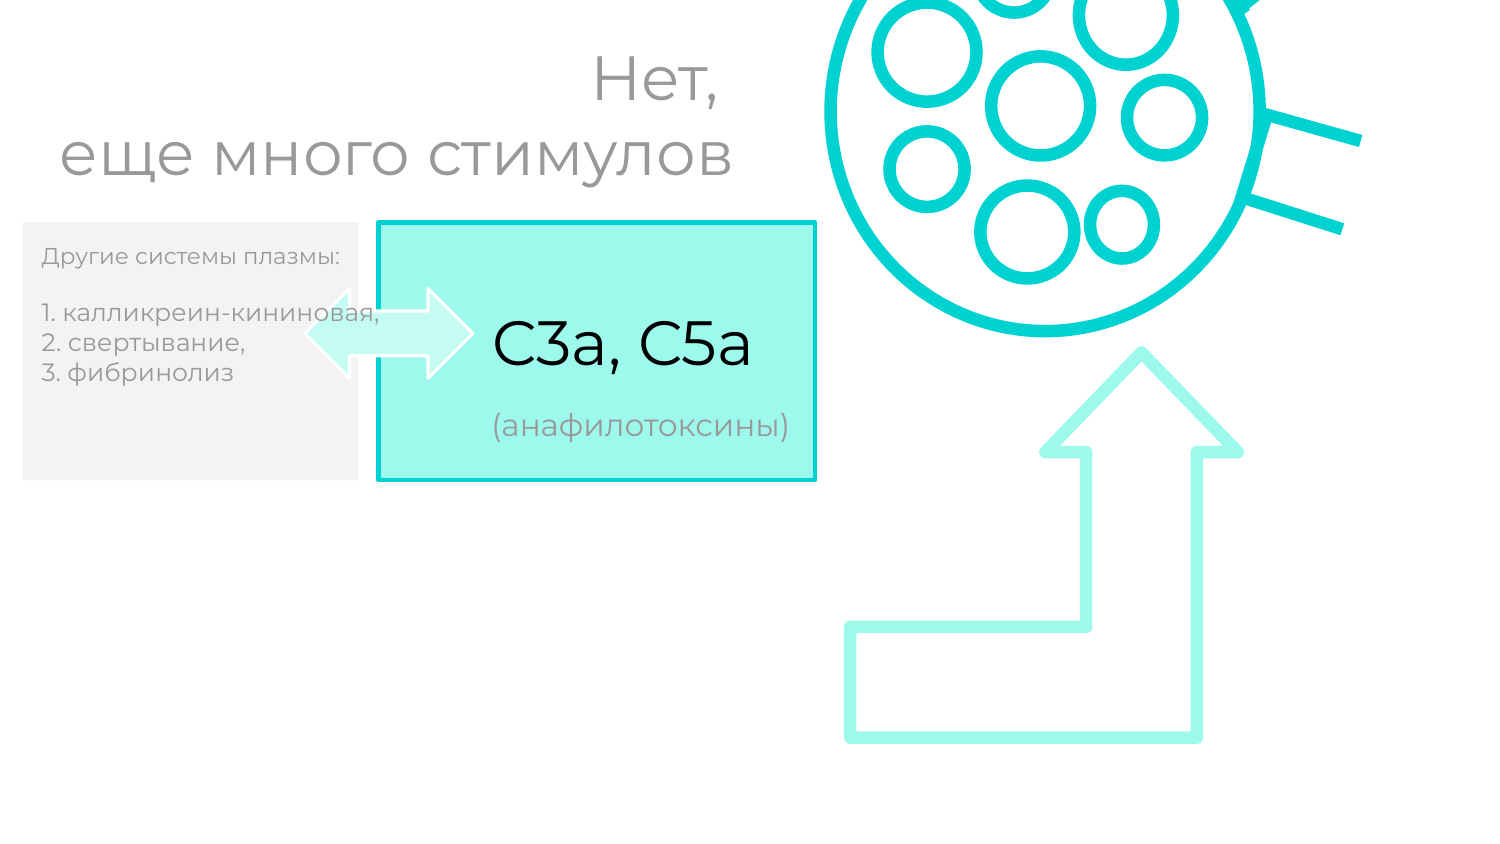

# Нет,
еще много стимулов

ы
    C3a, C5a

(анафилотоксины)

Другие системы плазмы:

1. калликреин-кининовая,
2. свертывание,
3. фибринолиз